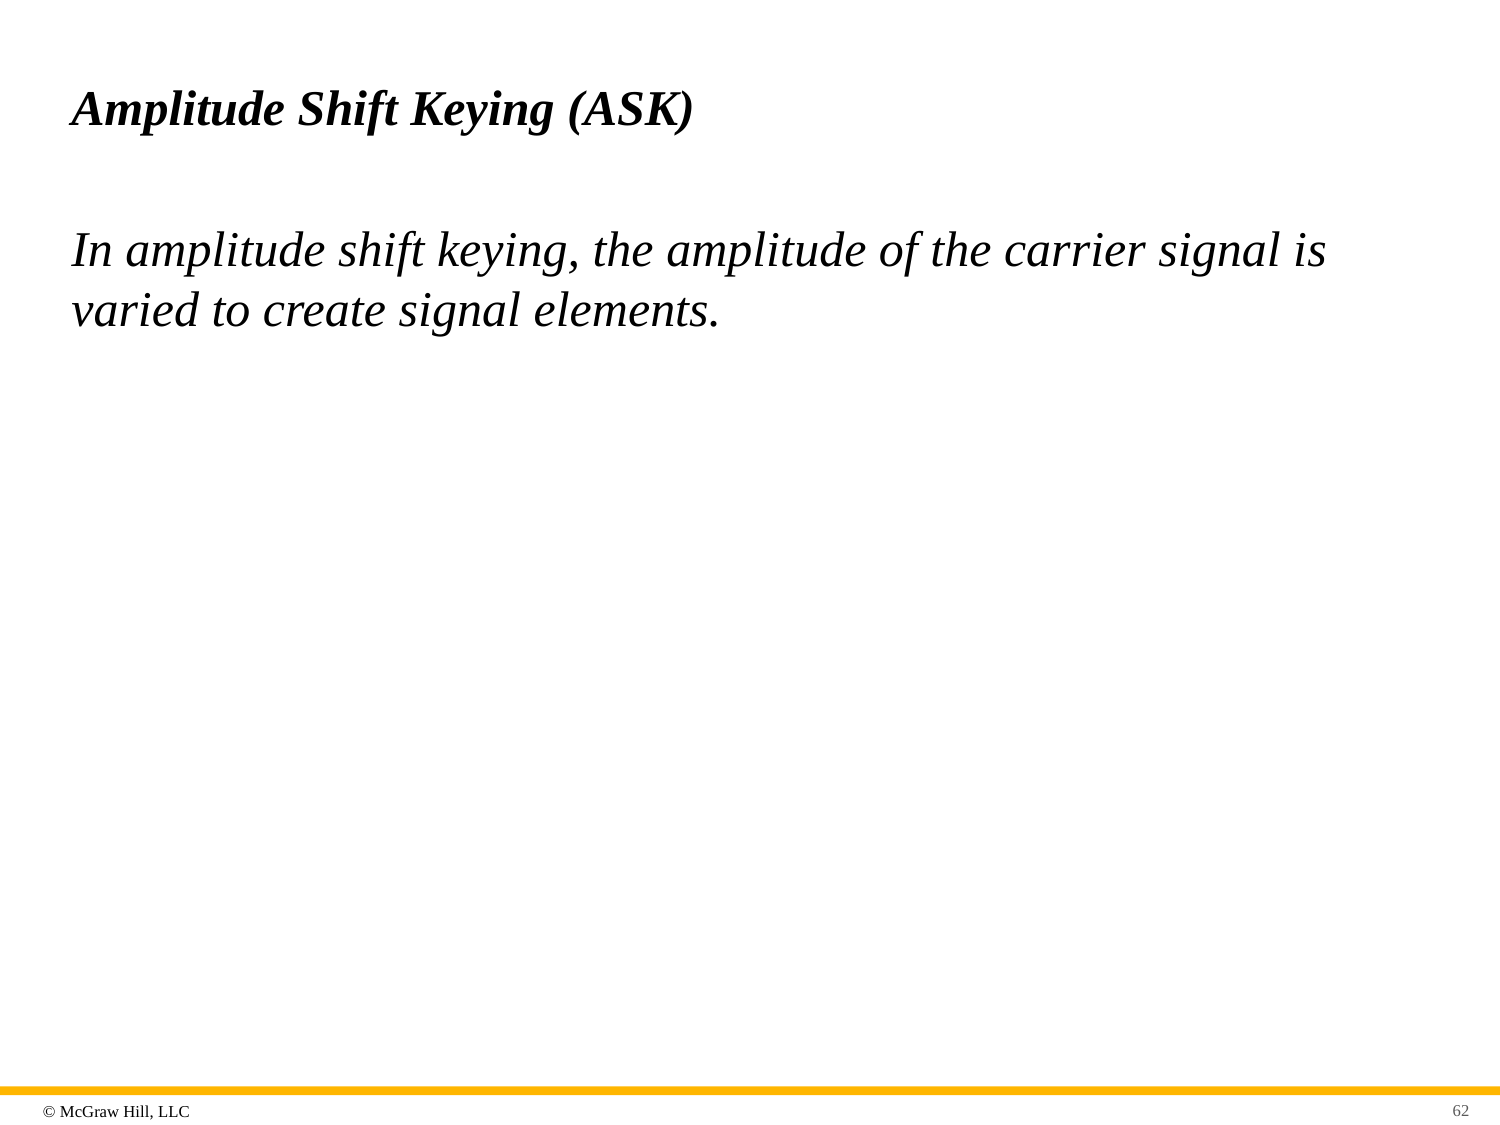

# Amplitude Shift Keying (ASK)
In amplitude shift keying, the amplitude of the carrier signal is varied to create signal elements.
62